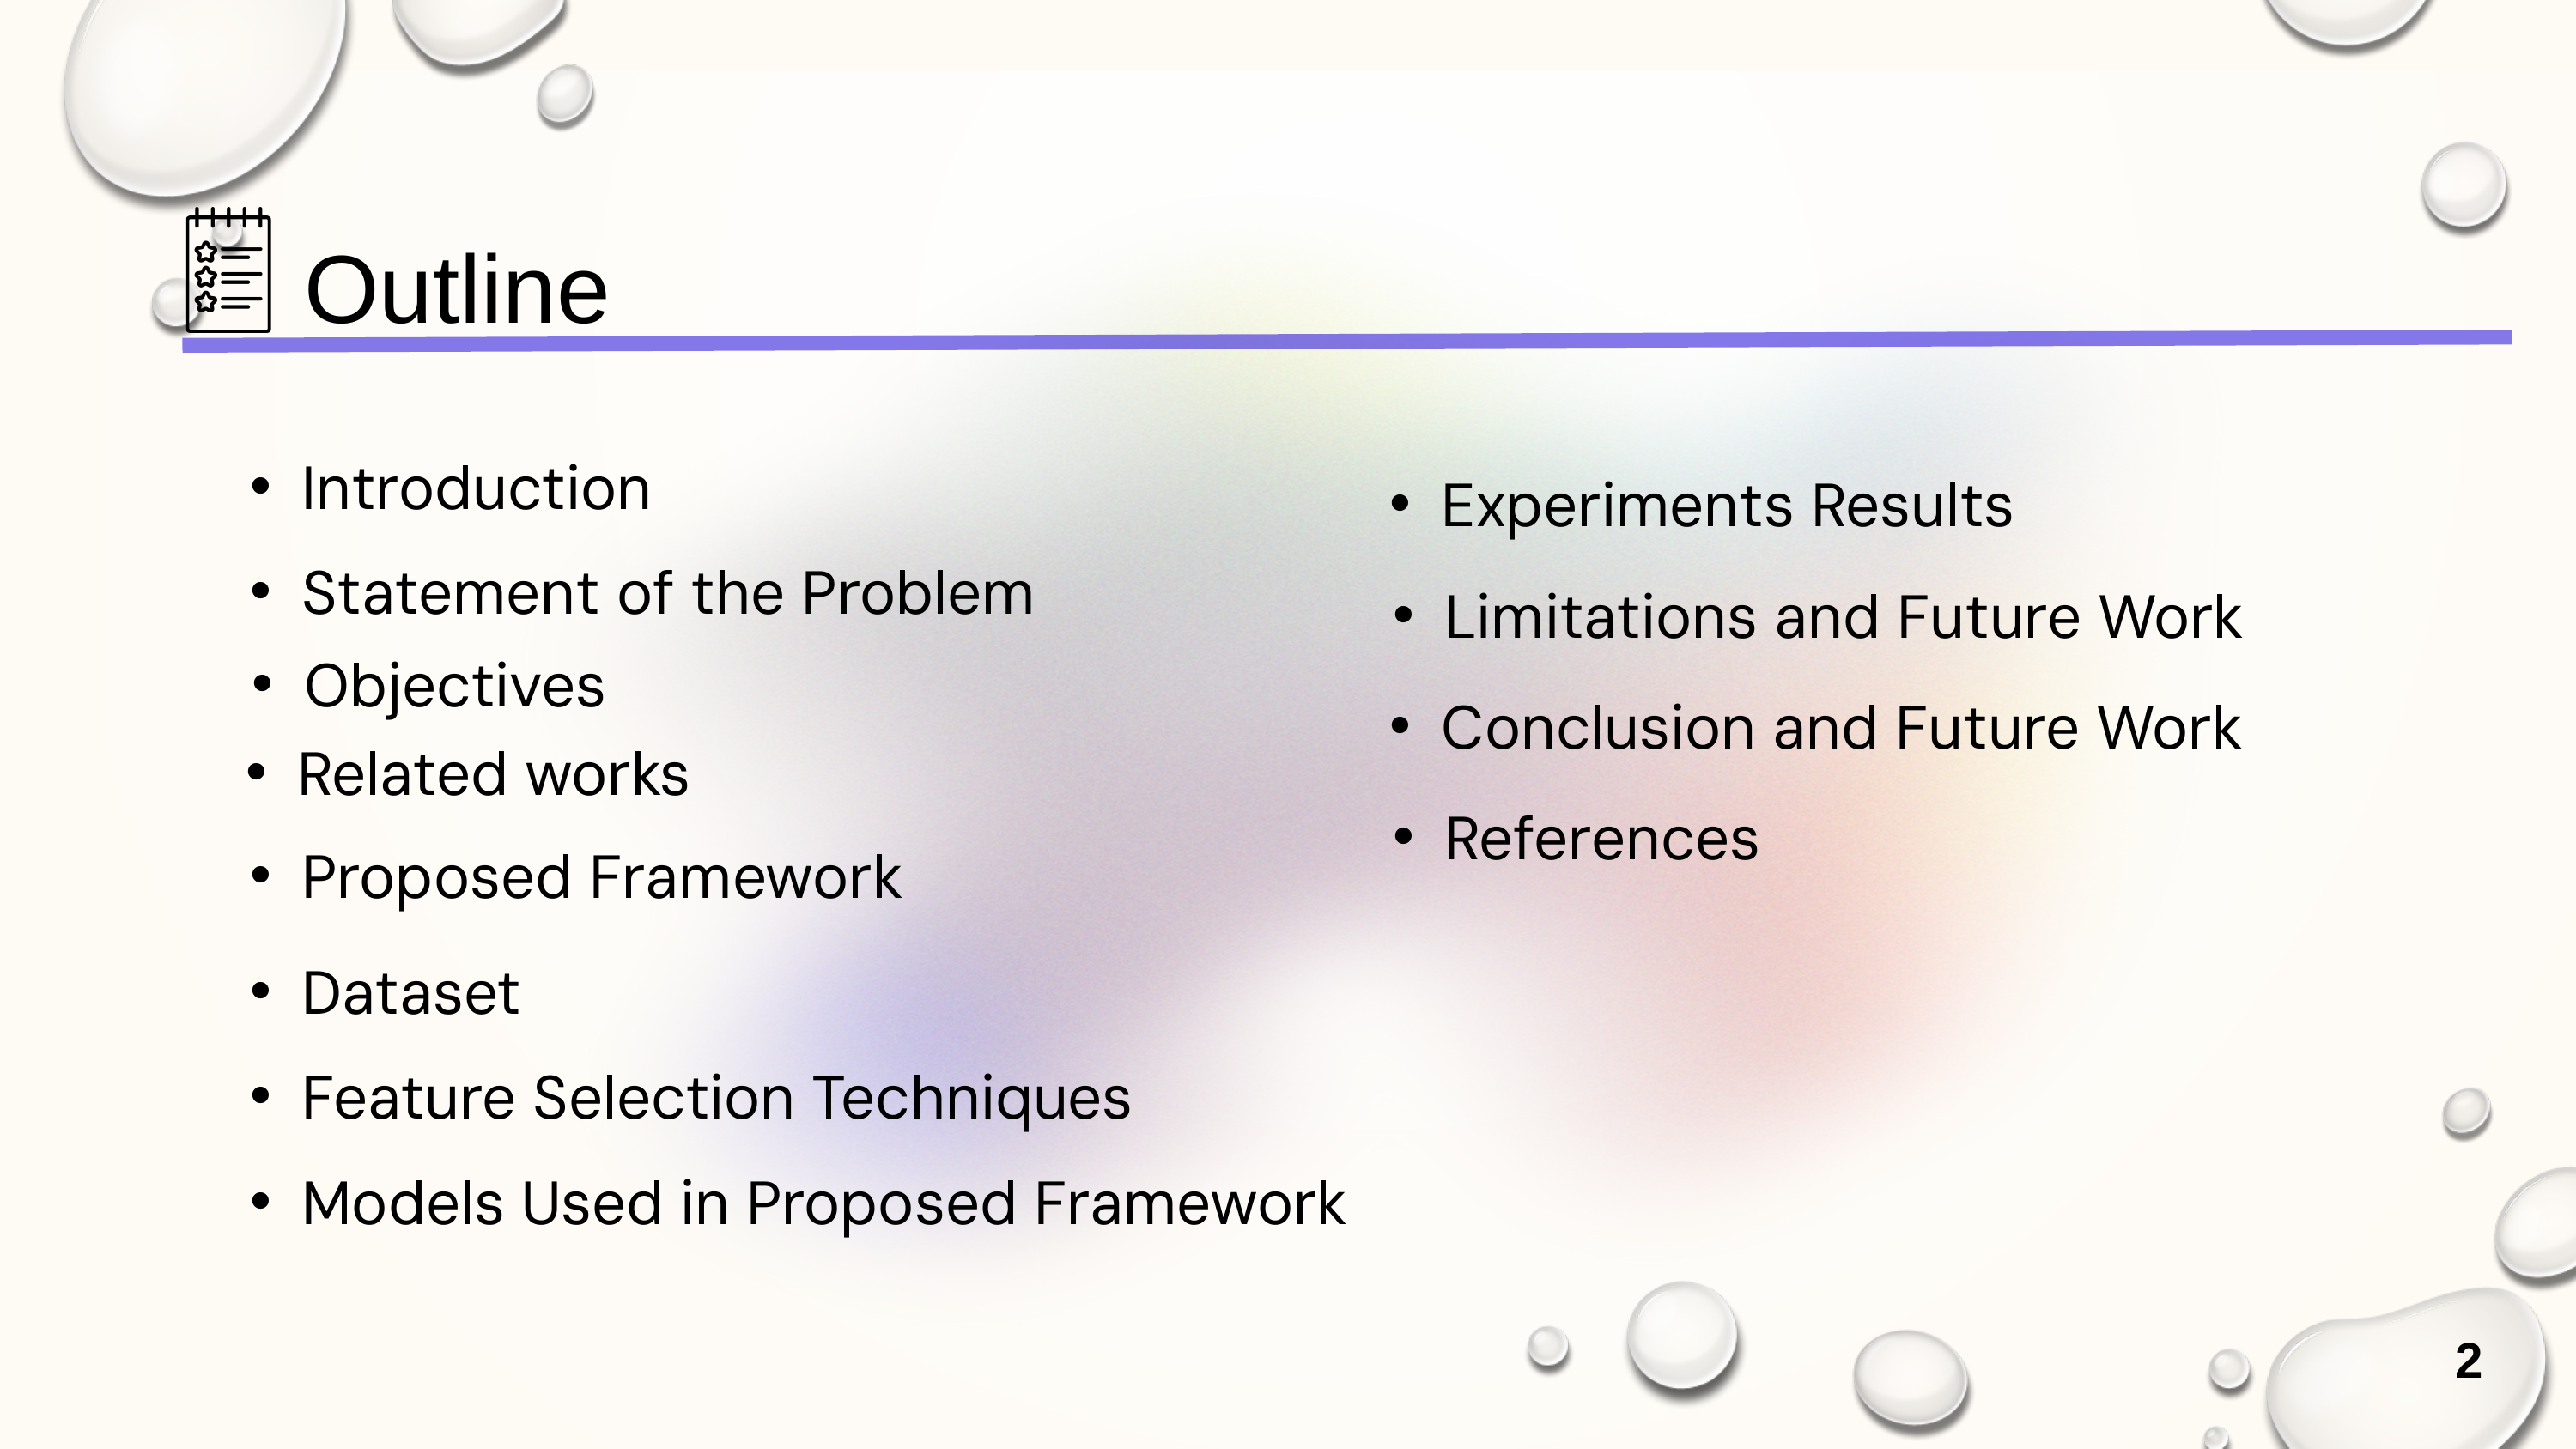

Outline

Introduction
Statement of the Problem
Related works
Dataset
Feature Selection Techniques
Models Used in Proposed Framework
Experiments Results
Limitations and Future Work
Conclusion and Future Work
References
Objectives
Proposed Framework
2